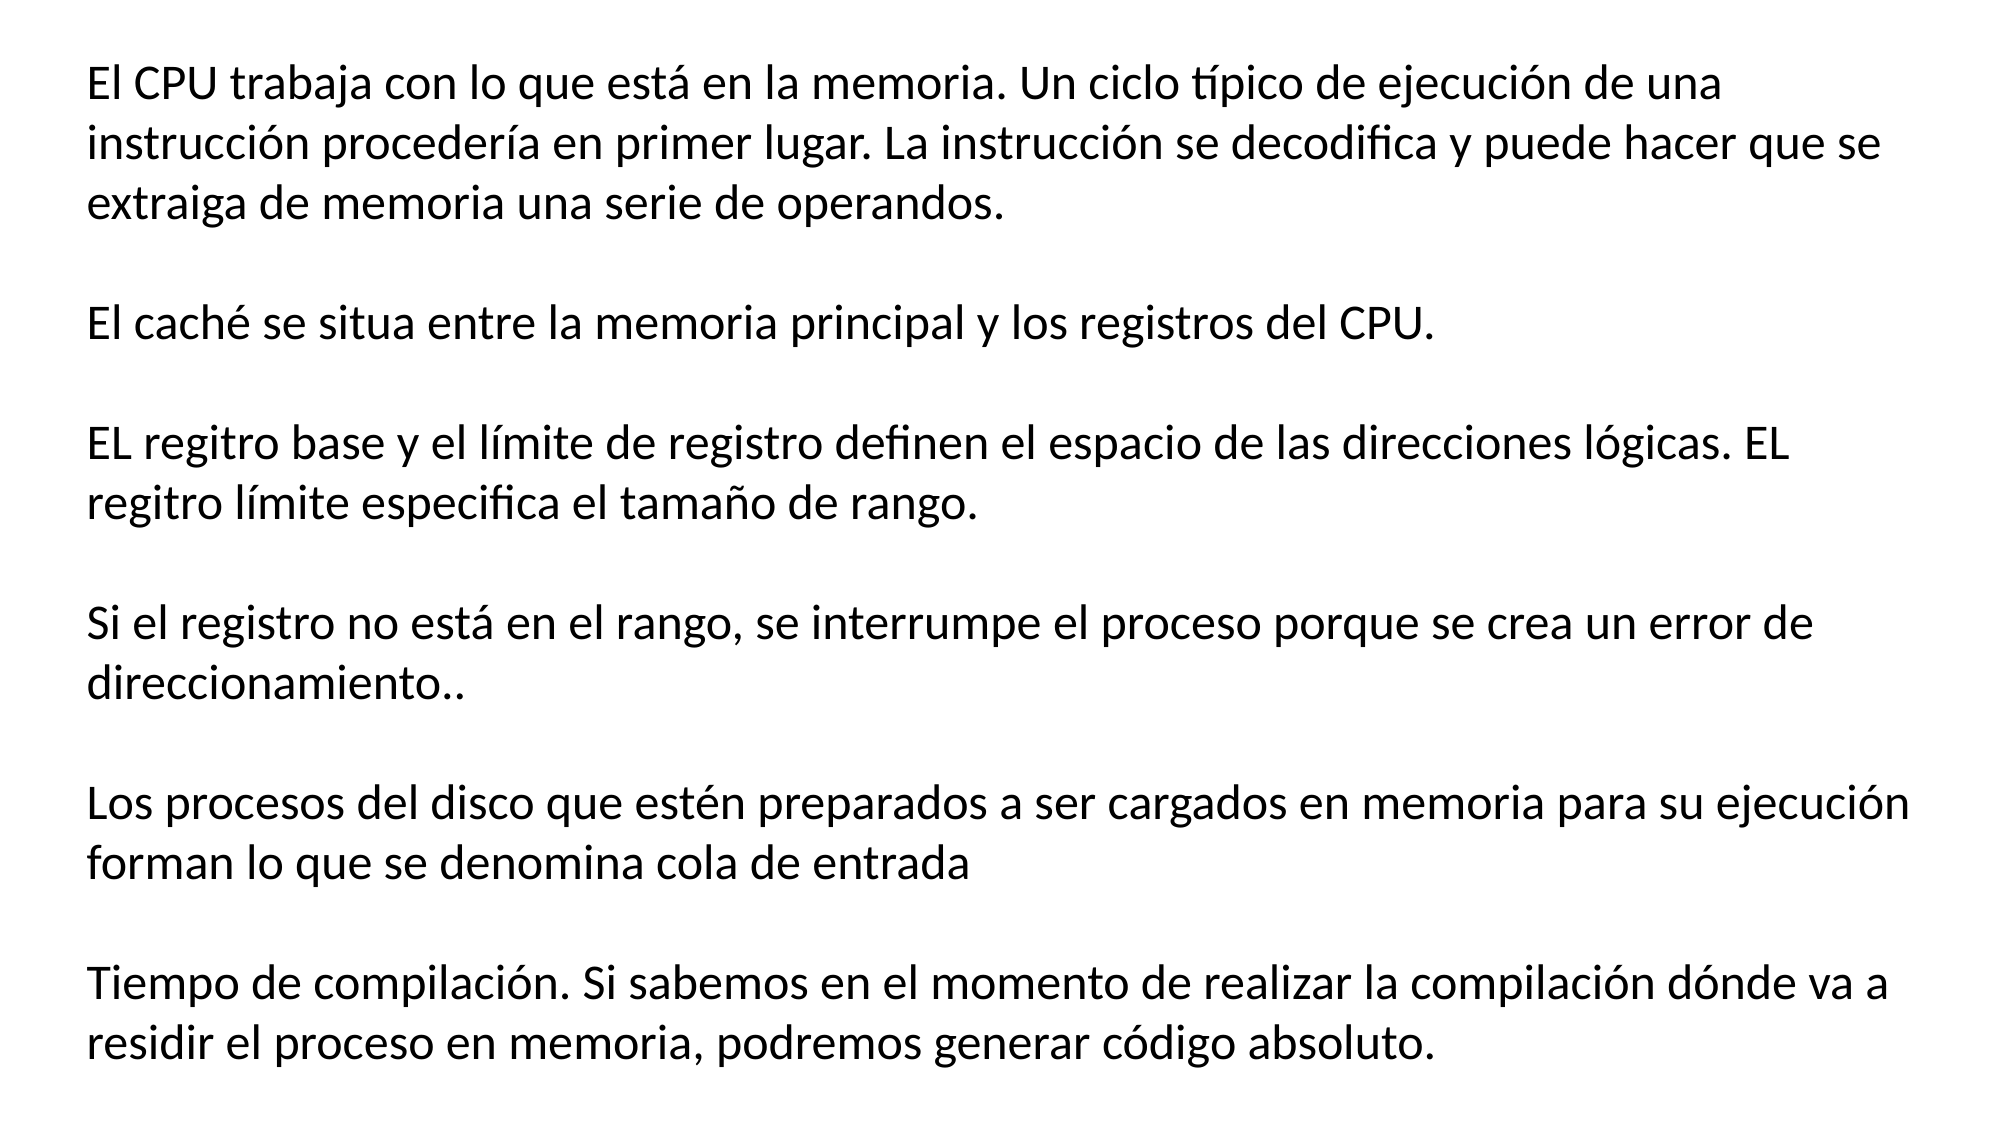

El CPU trabaja con lo que está en la memoria. Un ciclo típico de ejecución de una instrucción procedería en primer lugar. La instrucción se decodifica y puede hacer que se extraiga de memoria una serie de operandos.

El caché se situa entre la memoria principal y los registros del CPU.

EL regitro base y el límite de registro definen el espacio de las direcciones lógicas. EL regitro límite especifica el tamaño de rango.

Si el registro no está en el rango, se interrumpe el proceso porque se crea un error de direccionamiento..

Los procesos del disco que estén preparados a ser cargados en memoria para su ejecución forman lo que se denomina cola de entrada

Tiempo de compilación. Si sabemos en el momento de realizar la compilación dónde va a residir el proceso en memoria, podremos generar código absoluto.